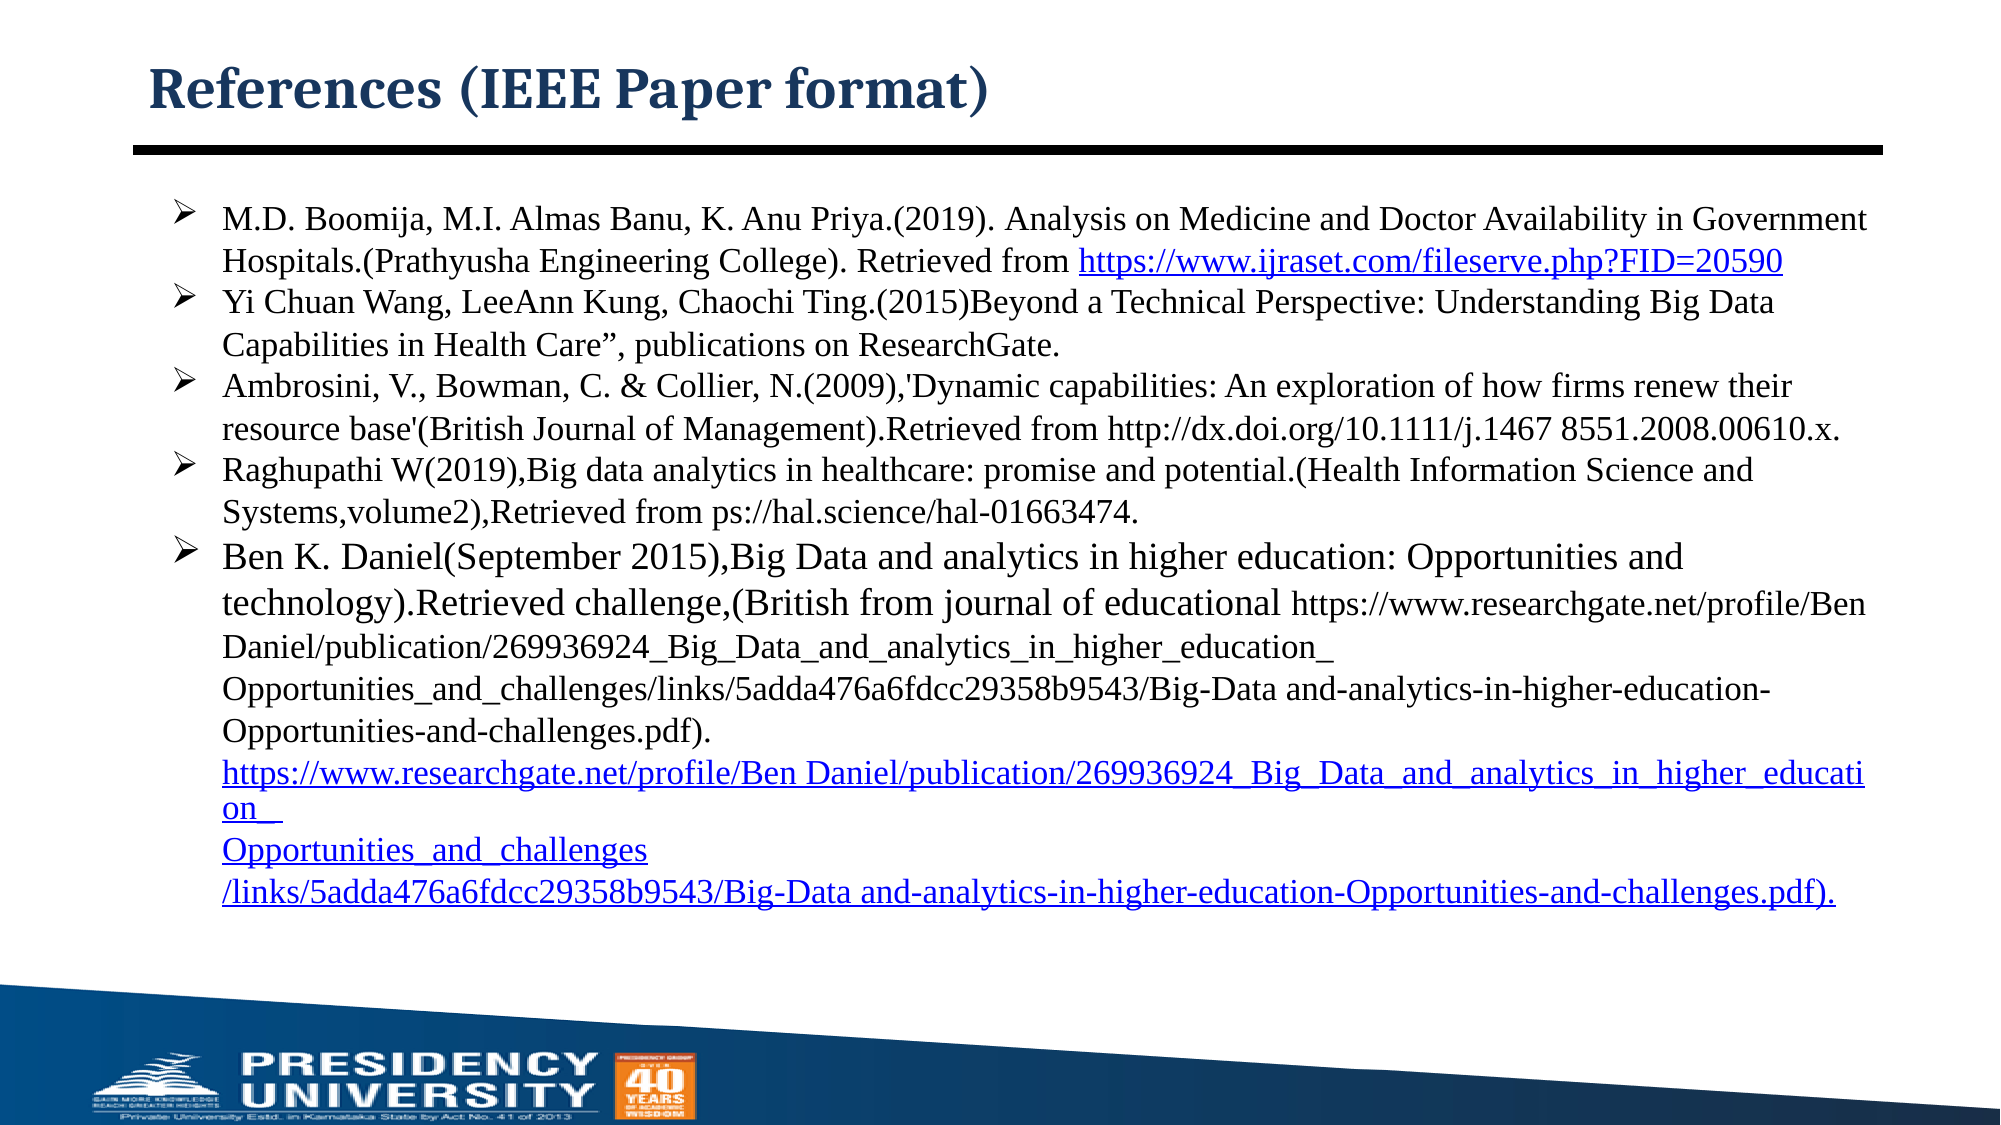

# References (IEEE Paper format)
M.D. Boomija, M.I. Almas Banu, K. Anu Priya.(2019). Analysis on Medicine and Doctor Availability in Government Hospitals.(Prathyusha Engineering College). Retrieved from https://www.ijraset.com/fileserve.php?FID=20590
Yi Chuan Wang, LeeAnn Kung, Chaochi Ting.(2015)Beyond a Technical Perspective: Understanding Big Data Capabilities in Health Care”, publications on ResearchGate.
Ambrosini, V., Bowman, C. & Collier, N.(2009),'Dynamic capabilities: An exploration of how firms renew their resource base'(British Journal of Management).Retrieved from http://dx.doi.org/10.1111/j.1467 8551.2008.00610.x.
Raghupathi W(2019),Big data analytics in healthcare: promise and potential.(Health Information Science and Systems,volume2),Retrieved from ps://hal.science/hal-01663474.
Ben K. Daniel(September 2015),Big Data and analytics in higher education: Opportunities and technology).Retrieved challenge,(British from journal of educational https://www.researchgate.net/profile/Ben Daniel/publication/269936924_Big_Data_and_analytics_in_higher_education_ Opportunities_and_challenges/links/5adda476a6fdcc29358b9543/Big-Data and-analytics-in-higher-education-Opportunities-and-challenges.pdf).https://www.researchgate.net/profile/Ben Daniel/publication/269936924_Big_Data_and_analytics_in_higher_education_ Opportunities_and_challenges/links/5adda476a6fdcc29358b9543/Big-Data and-analytics-in-higher-education-Opportunities-and-challenges.pdf).